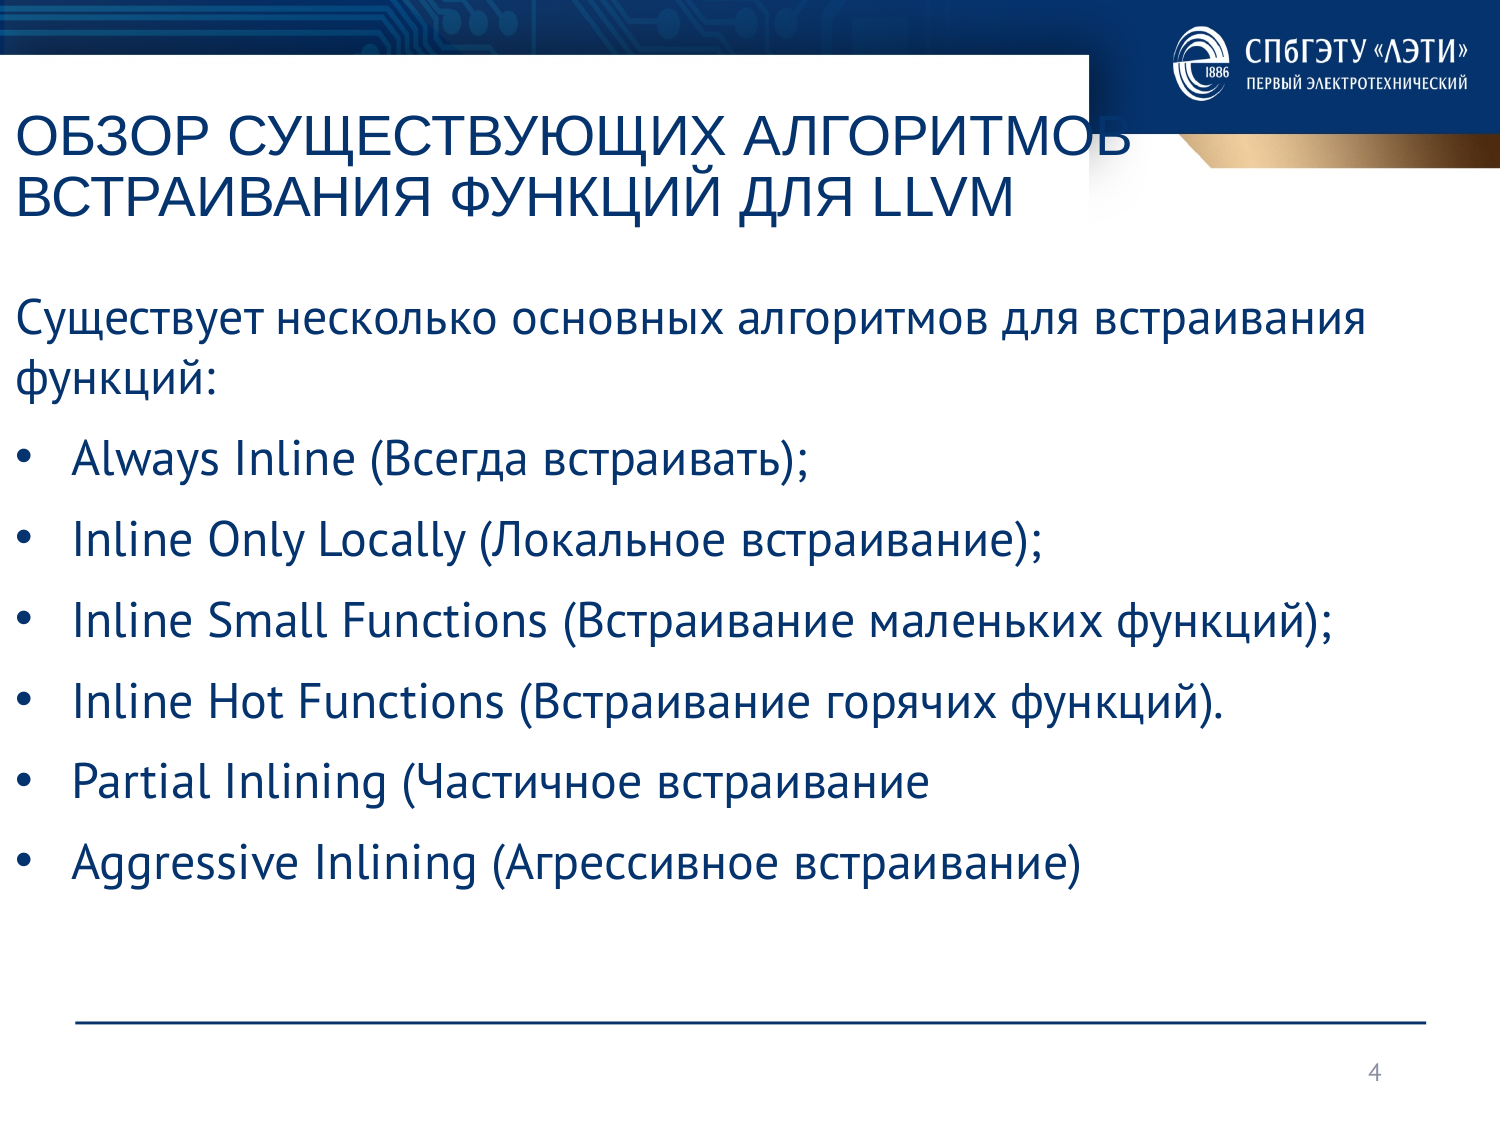

# Обзор существующих алгоритмов Встраивания функций для LLVM

Существует несколько основных алгоритмов для встраивания функций:
Always Inline (Всегда встраивать);
Inline Only Locally (Локальное встраивание);
Inline Small Functions (Встраивание маленьких функций);
Inline Hot Functions (Встраивание горячих функций).
Partial Inlining (Частичное встраивание
Aggressive Inlining (Агрессивное встраивание)

4